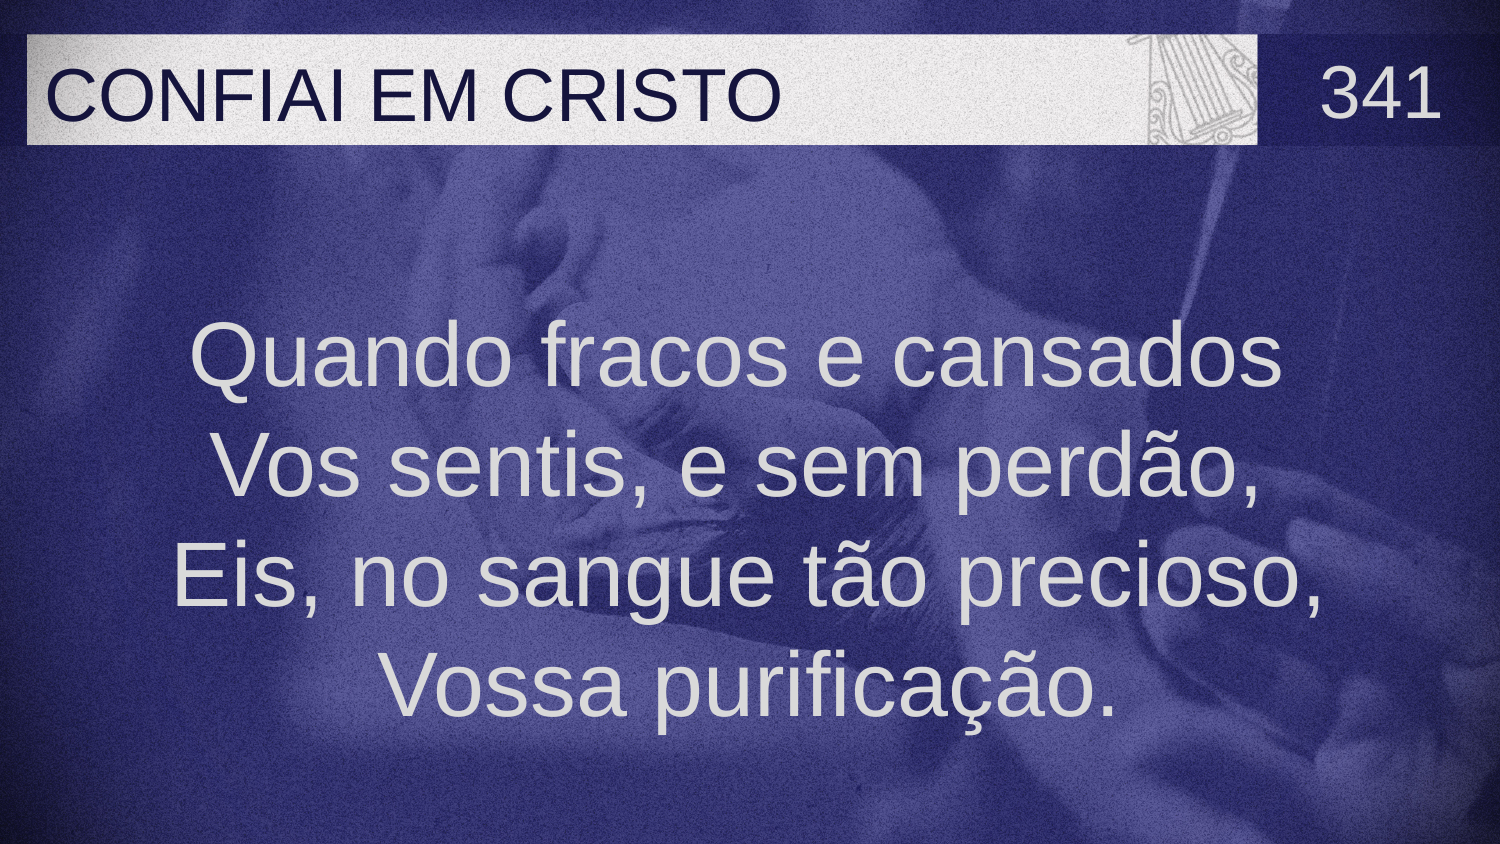

# CONFIAI EM CRISTO
341
Quando fracos e cansados
Vos sentis, e sem perdão,
Eis, no sangue tão precioso,
Vossa purificação.